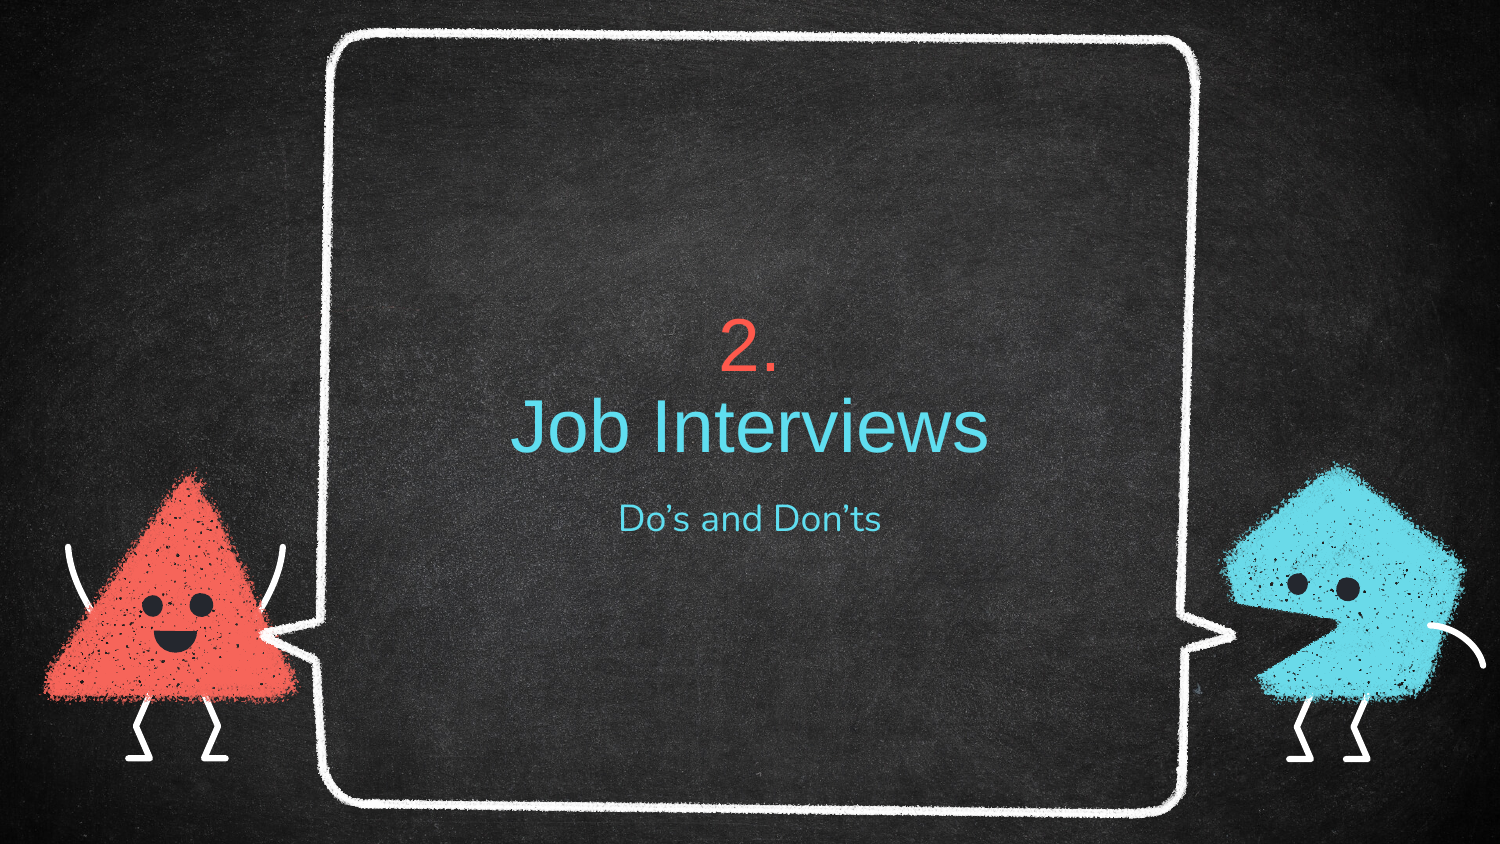

# 2. Job Interviews
Do’s and Don’ts